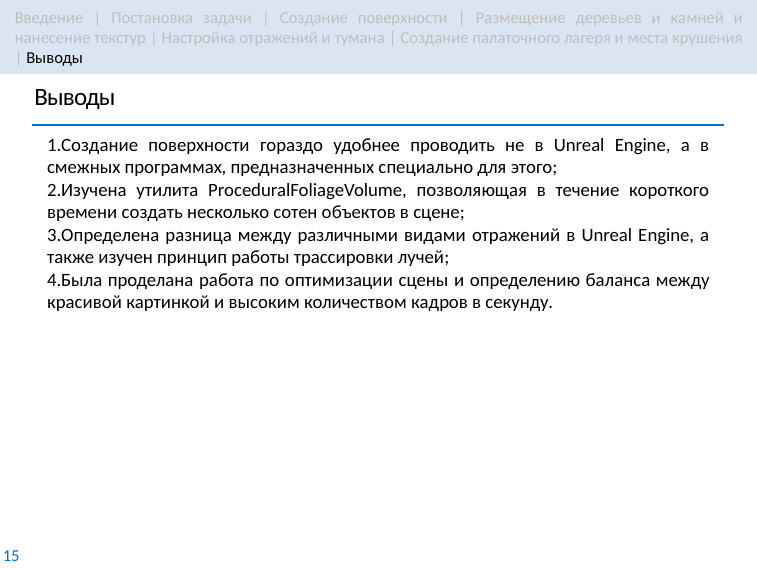

Введение | Постановка задачи | Создание поверхности | Размещение деревьев и камней и нанесение текстур | Настройка отражений и тумана | Создание палаточного лагеря и места крушения | Выводы
Выводы
Создание поверхности гораздо удобнее проводить не в Unreal Engine, а в смежных программах, предназначенных специально для этого;
Изучена утилита ProceduralFoliageVolume, позволяющая в течение короткого времени создать несколько сотен объектов в сцене;
Определена разница между различными видами отражений в Unreal Engine, а также изучен принцип работы трассировки лучей;
Была проделана работа по оптимизации сцены и определению баланса между красивой картинкой и высоким количеством кадров в секунду.
15